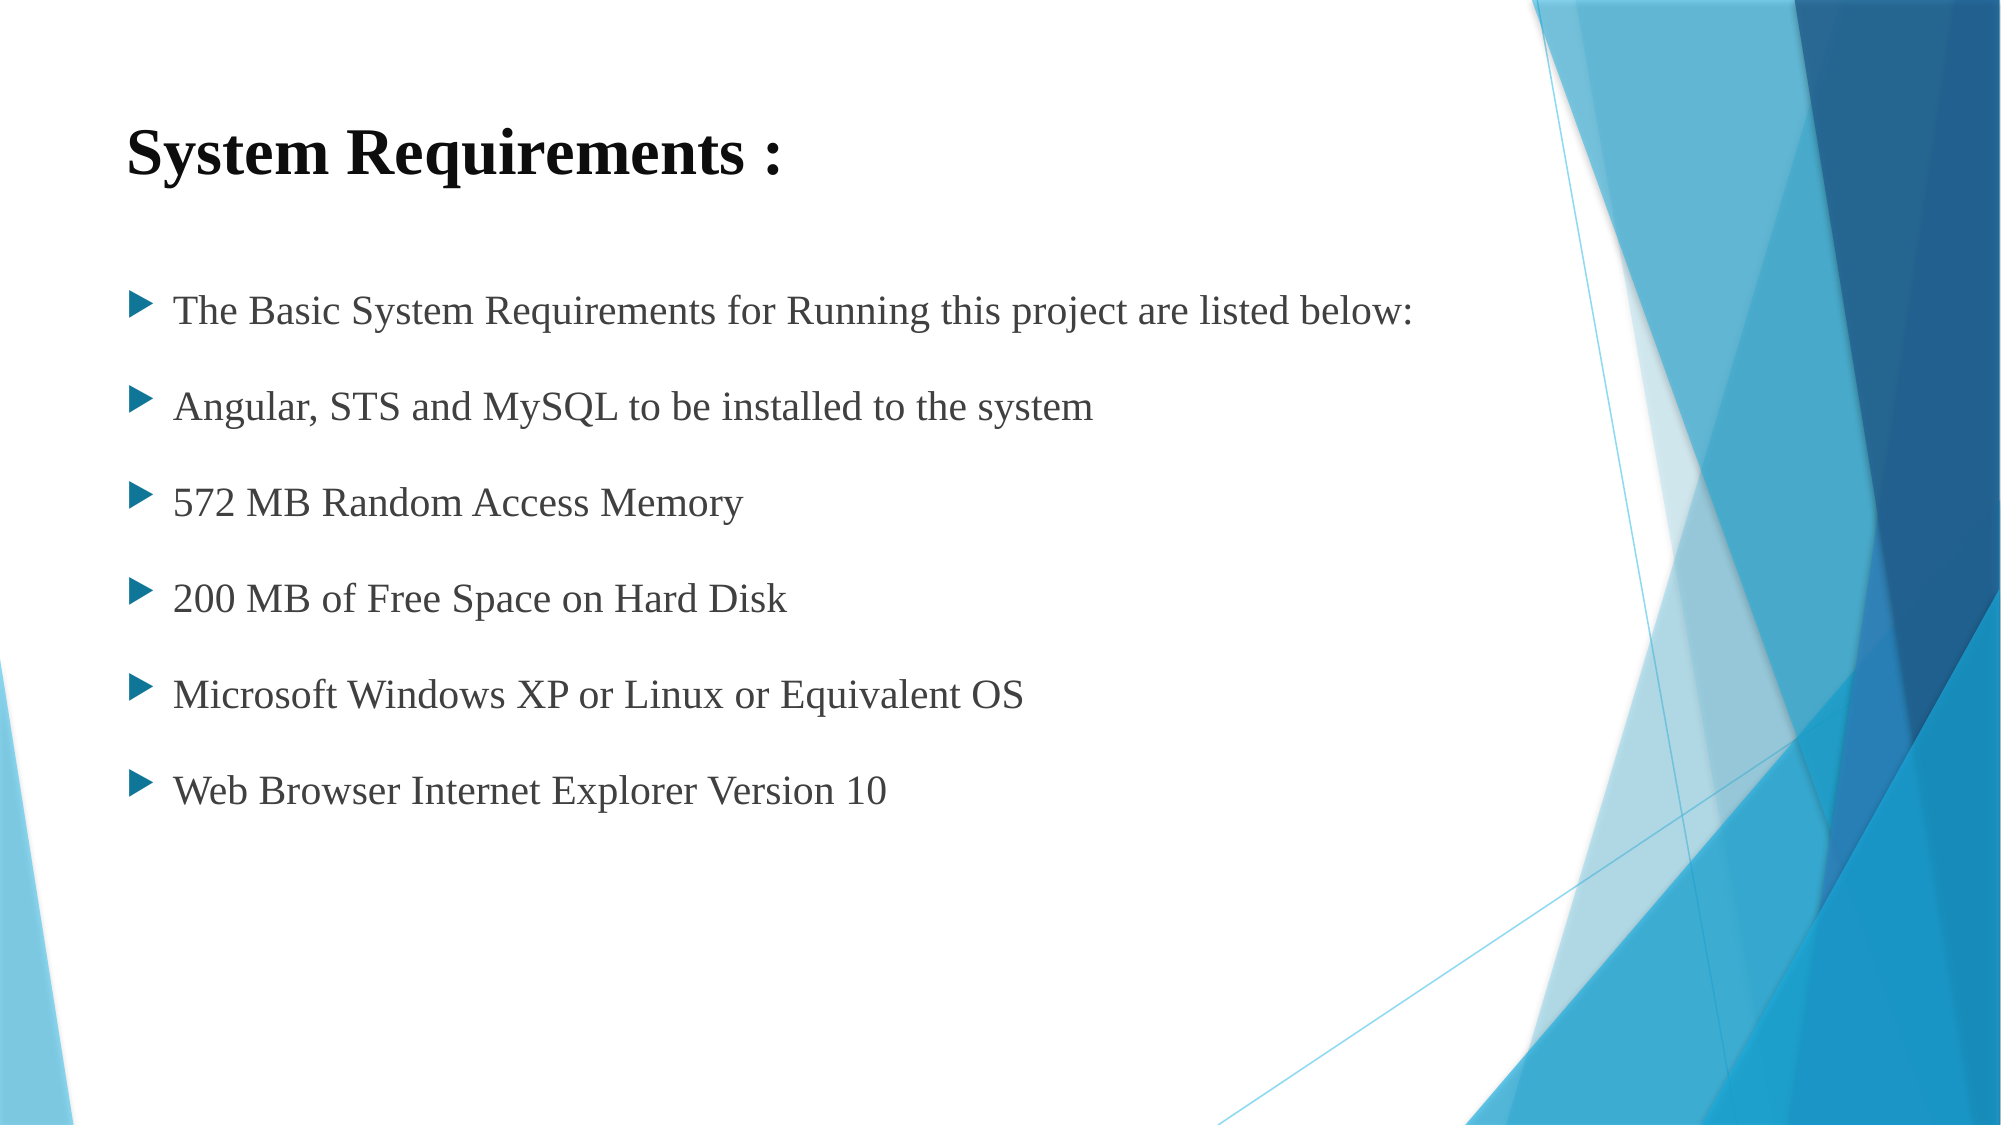

# System Requirements :
The Basic System Requirements for Running this project are listed below:
Angular, STS and MySQL to be installed to the system
572 MB Random Access Memory
200 MB of Free Space on Hard Disk
Microsoft Windows XP or Linux or Equivalent OS
Web Browser Internet Explorer Version 10